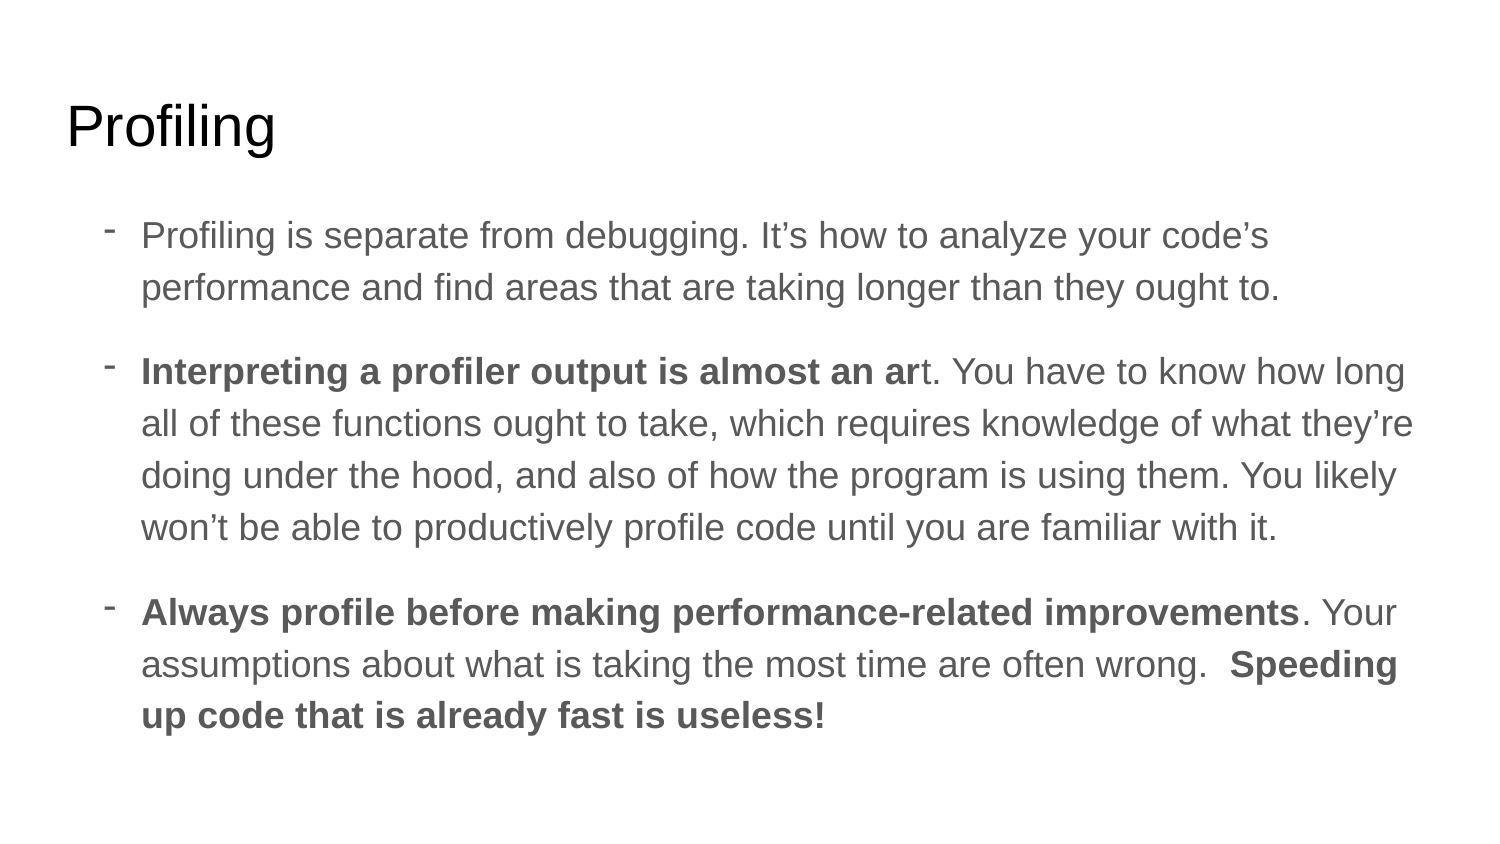

# Profiling
Profiling is separate from debugging. It’s how to analyze your code’s performance and find areas that are taking longer than they ought to.
Interpreting a profiler output is almost an art. You have to know how long all of these functions ought to take, which requires knowledge of what they’re doing under the hood, and also of how the program is using them. You likely won’t be able to productively profile code until you are familiar with it.
Always profile before making performance-related improvements. Your assumptions about what is taking the most time are often wrong.  Speeding up code that is already fast is useless!